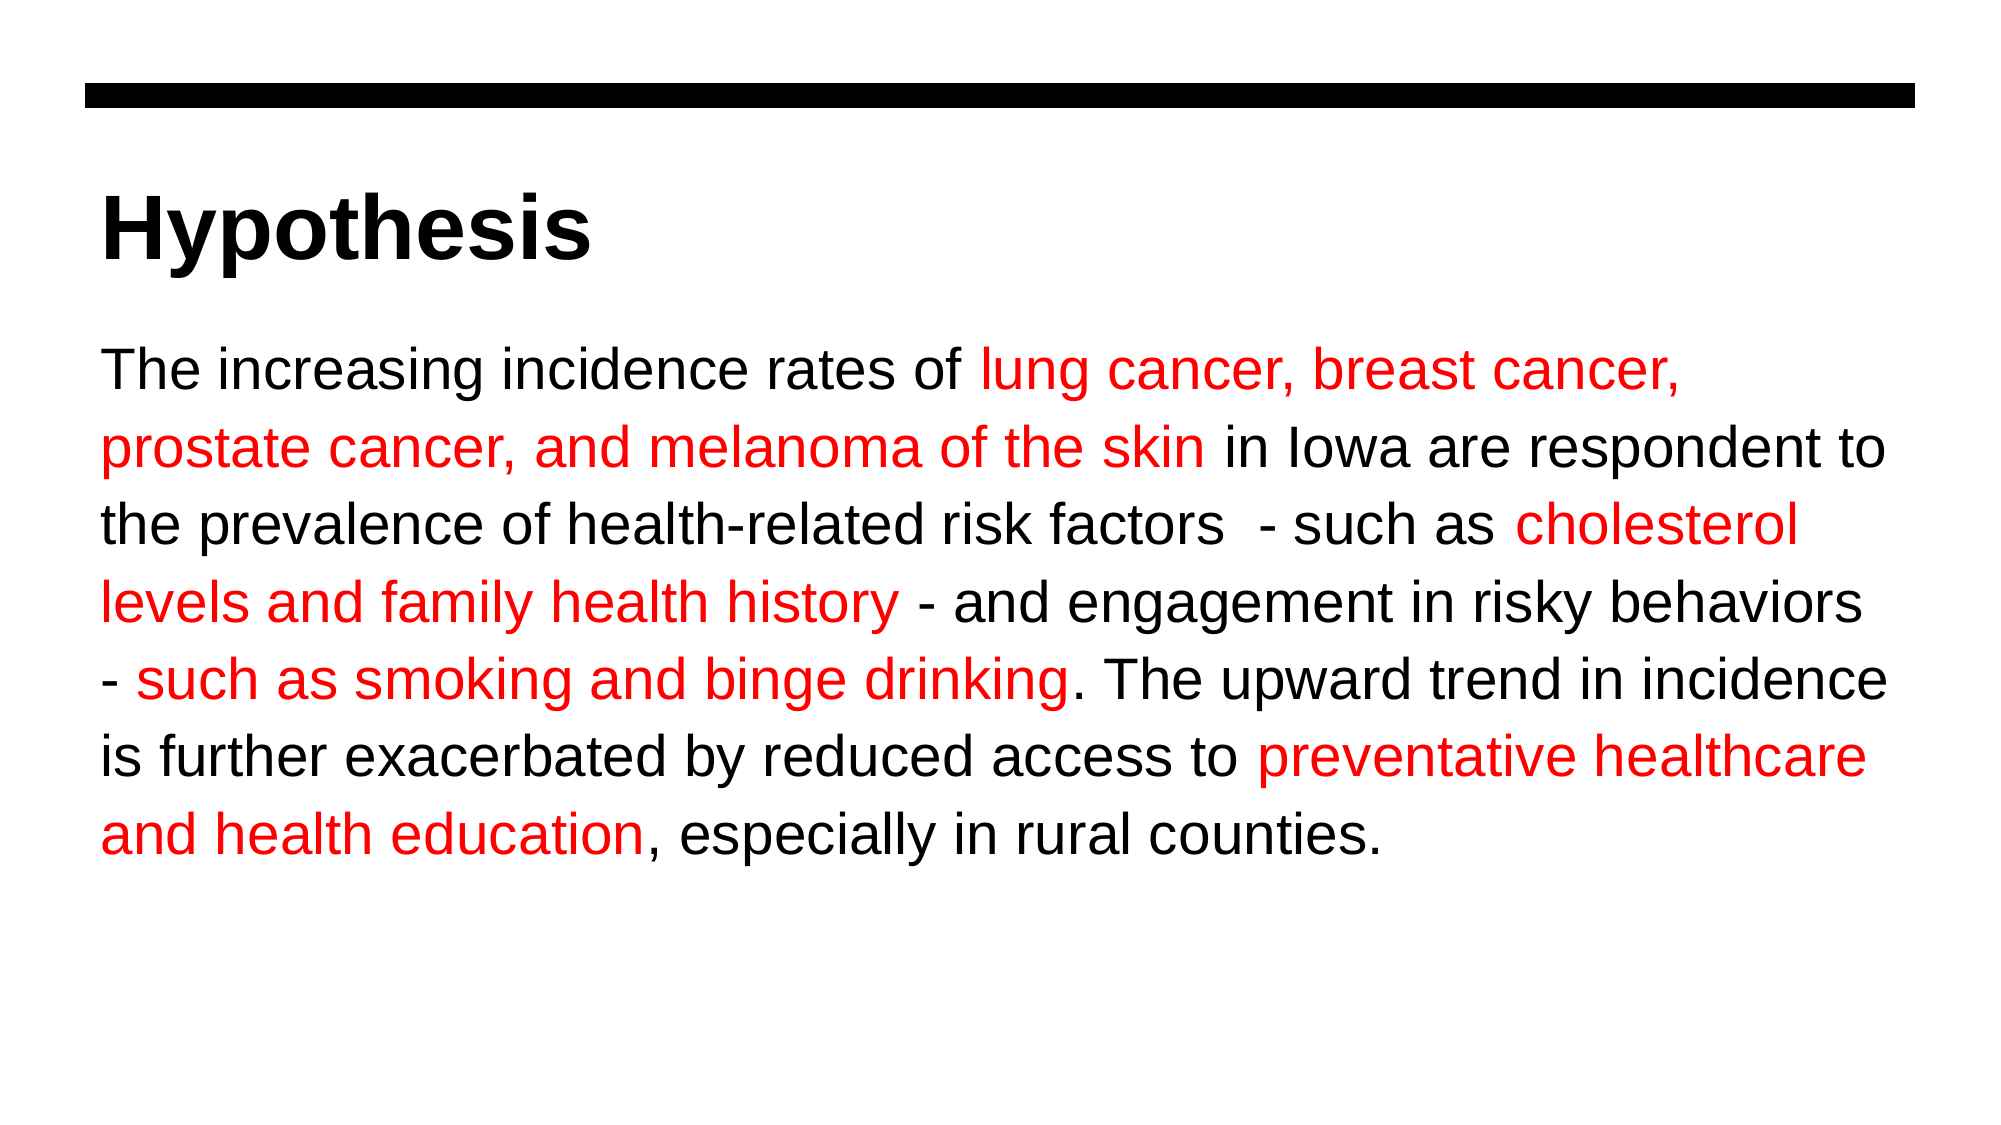

# Hypothesis
The increasing incidence rates of lung cancer, breast cancer, prostate cancer, and melanoma of the skin in Iowa are respondent to the prevalence of health-related risk factors  - such as cholesterol levels and family health history - and engagement in risky behaviors - such as smoking and binge drinking. The upward trend in incidence is further exacerbated by reduced access to preventative healthcare and health education, especially in rural counties.